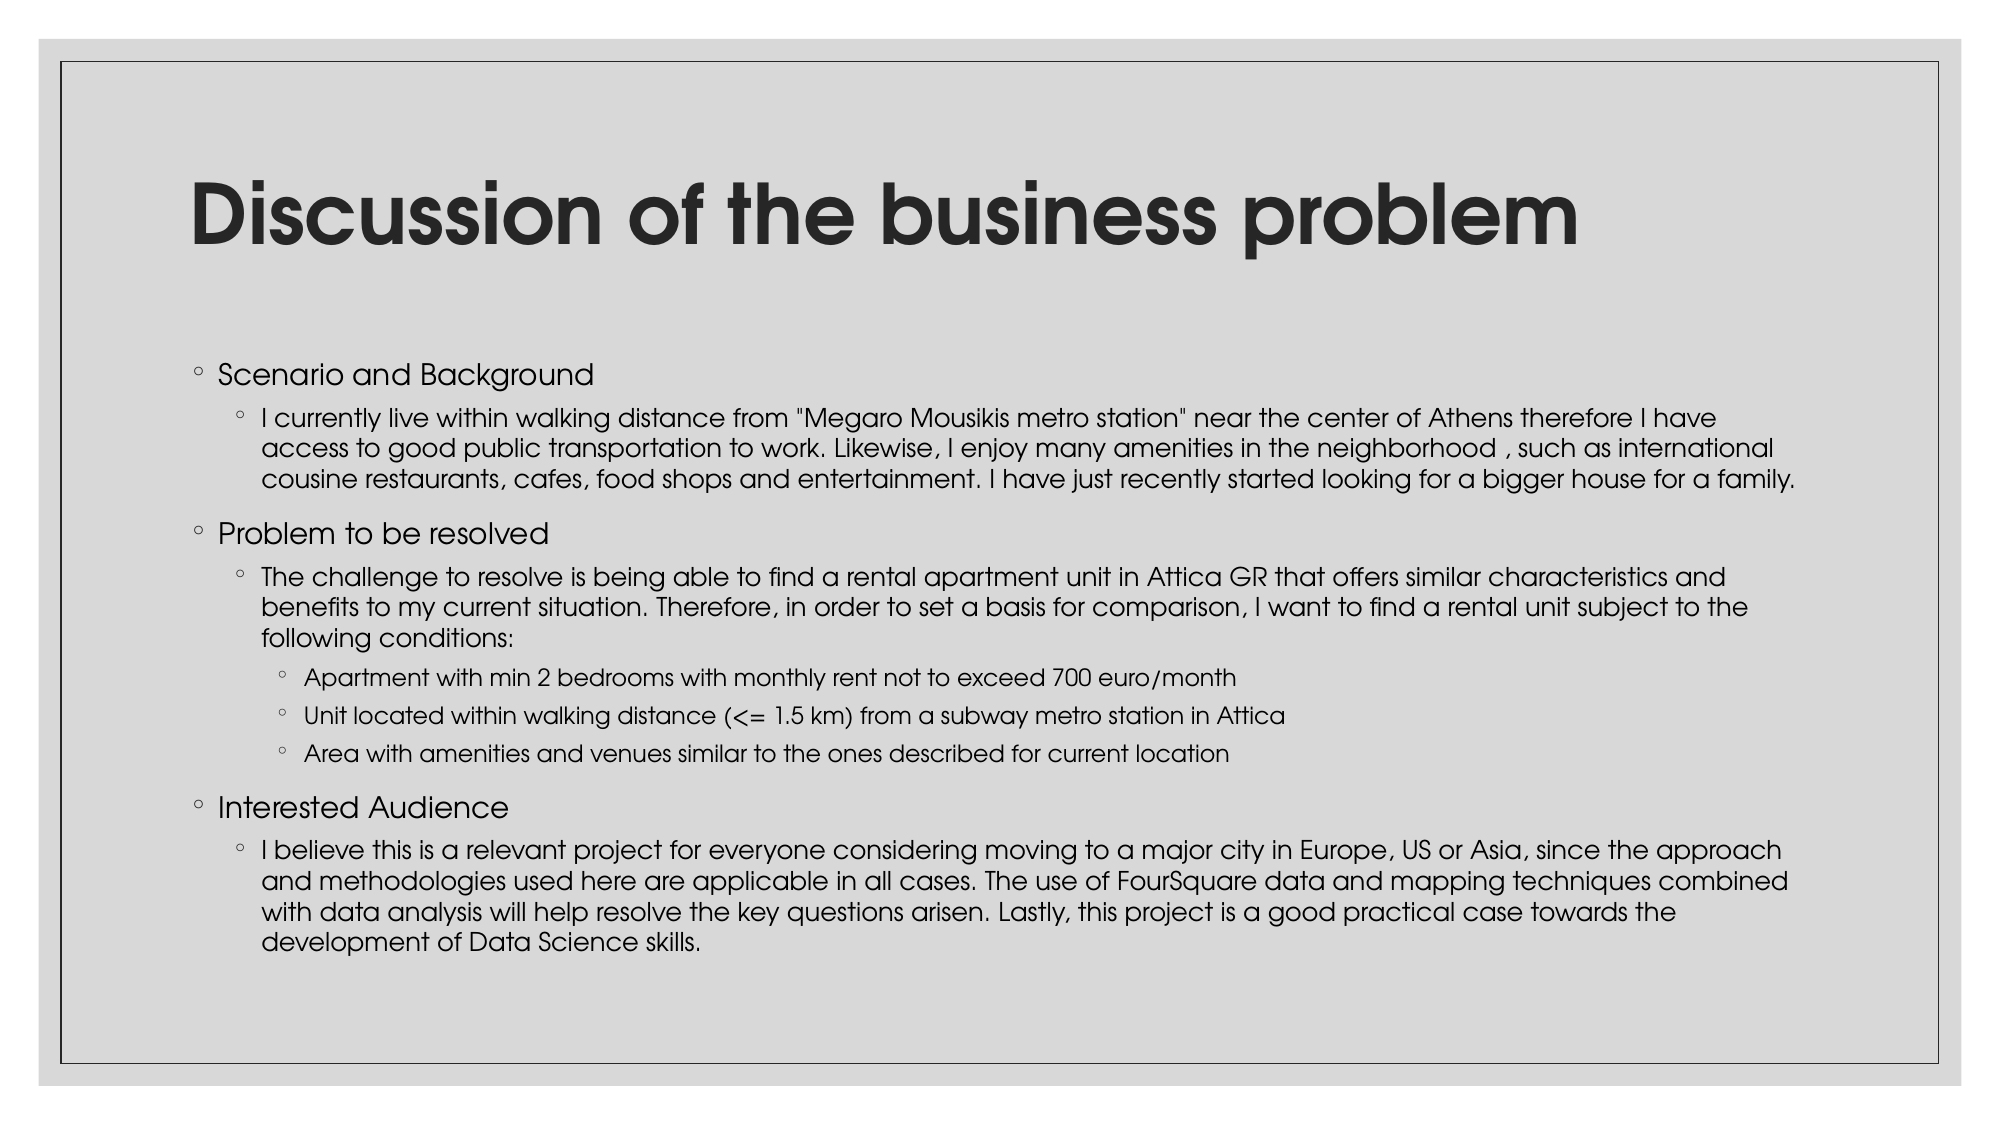

# Discussion of the business problem
Scenario and Background
I currently live within walking distance from "Megaro Mousikis metro station" near the center of Athens therefore I have access to good public transportation to work. Likewise, I enjoy many amenities in the neighborhood , such as international cousine restaurants, cafes, food shops and entertainment. I have just recently started looking for a bigger house for a family.
Problem to be resolved
The challenge to resolve is being able to find a rental apartment unit in Attica GR that offers similar characteristics and benefits to my current situation. Therefore, in order to set a basis for comparison, I want to find a rental unit subject to the following conditions:
Apartment with min 2 bedrooms with monthly rent not to exceed 700 euro/month
Unit located within walking distance (<= 1.5 km) from a subway metro station in Attica
Area with amenities and venues similar to the ones described for current location
Interested Audience
I believe this is a relevant project for everyone considering moving to a major city in Europe, US or Asia, since the approach and methodologies used here are applicable in all cases. The use of FourSquare data and mapping techniques combined with data analysis will help resolve the key questions arisen. Lastly, this project is a good practical case towards the development of Data Science skills.